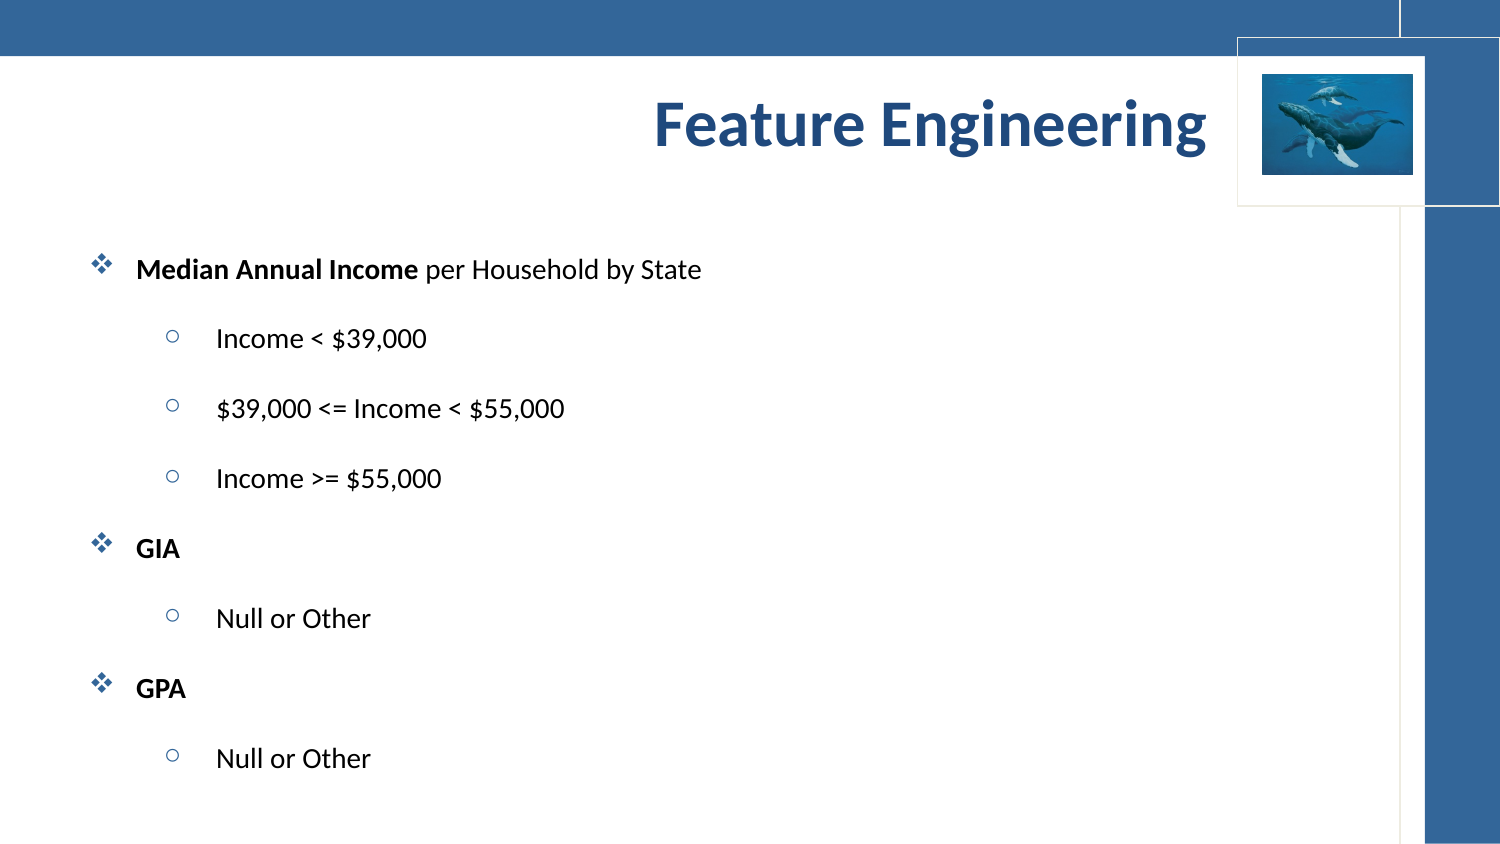

# Feature Engineering
Median Annual Income per Household by State
Income < $39,000
$39,000 <= Income < $55,000
Income >= $55,000
GIA
Null or Other
GPA
Null or Other